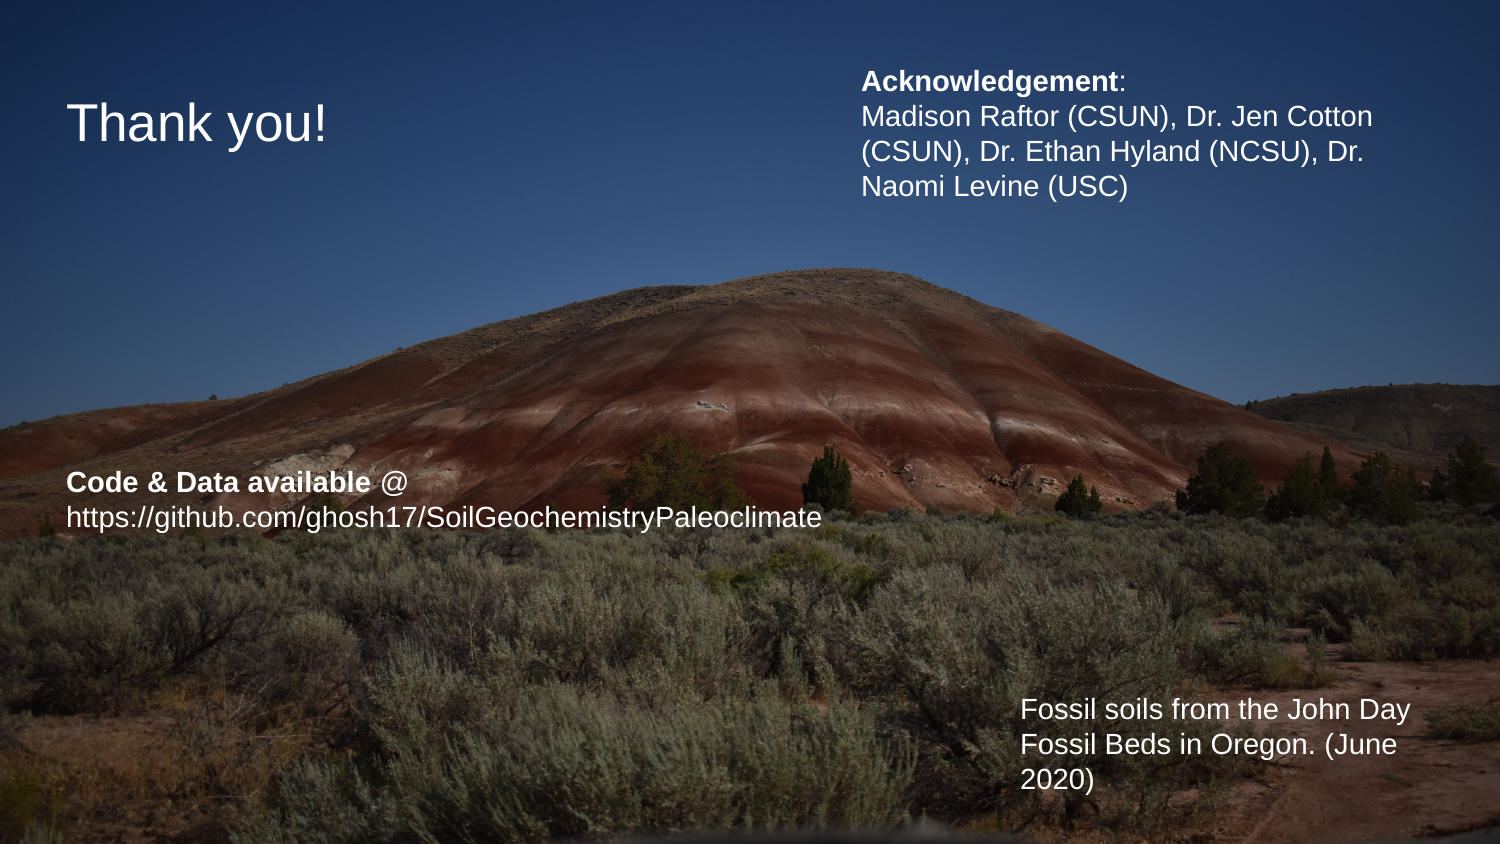

Acknowledgement:
Madison Raftor (CSUN), Dr. Jen Cotton (CSUN), Dr. Ethan Hyland (NCSU), Dr. Naomi Levine (USC)
# Thank you!
Code & Data available @
https://github.com/ghosh17/SoilGeochemistryPaleoclimate
Fossil soils from the John Day Fossil Beds in Oregon. (June 2020)